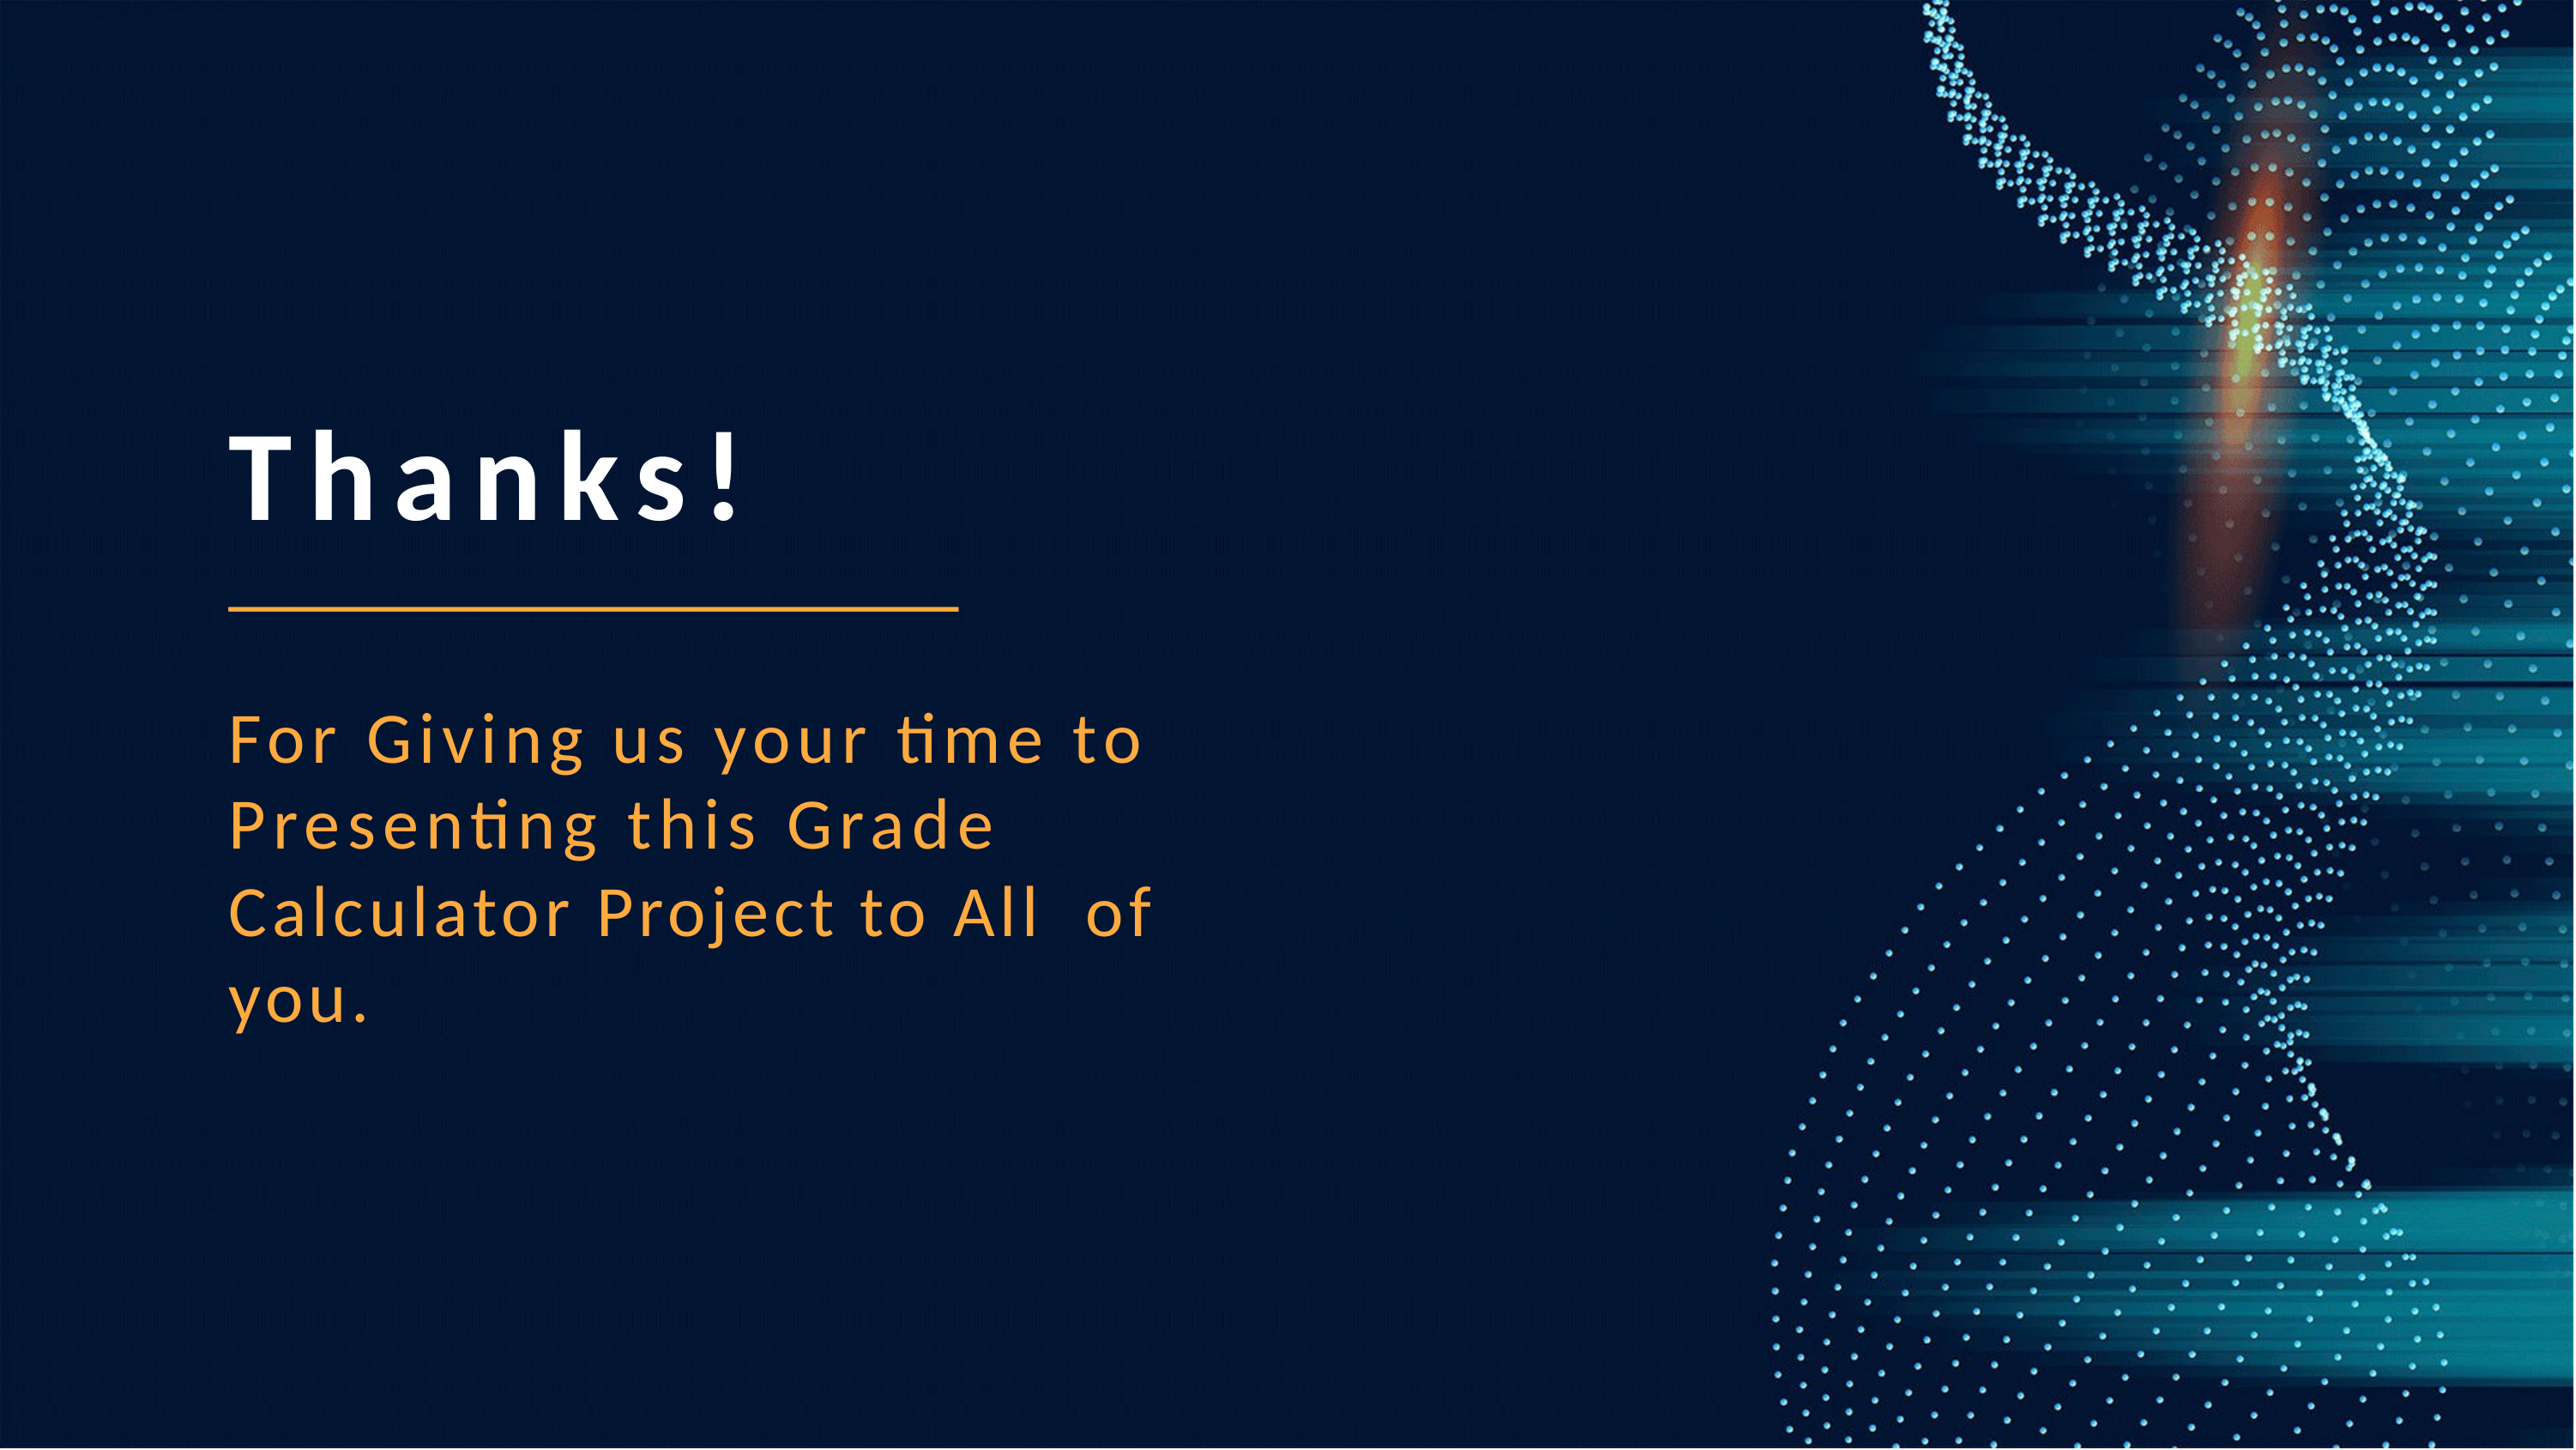

Thanks!

For Giving us your time to
Presenting this Grade
Calculator Project to All  of
you.